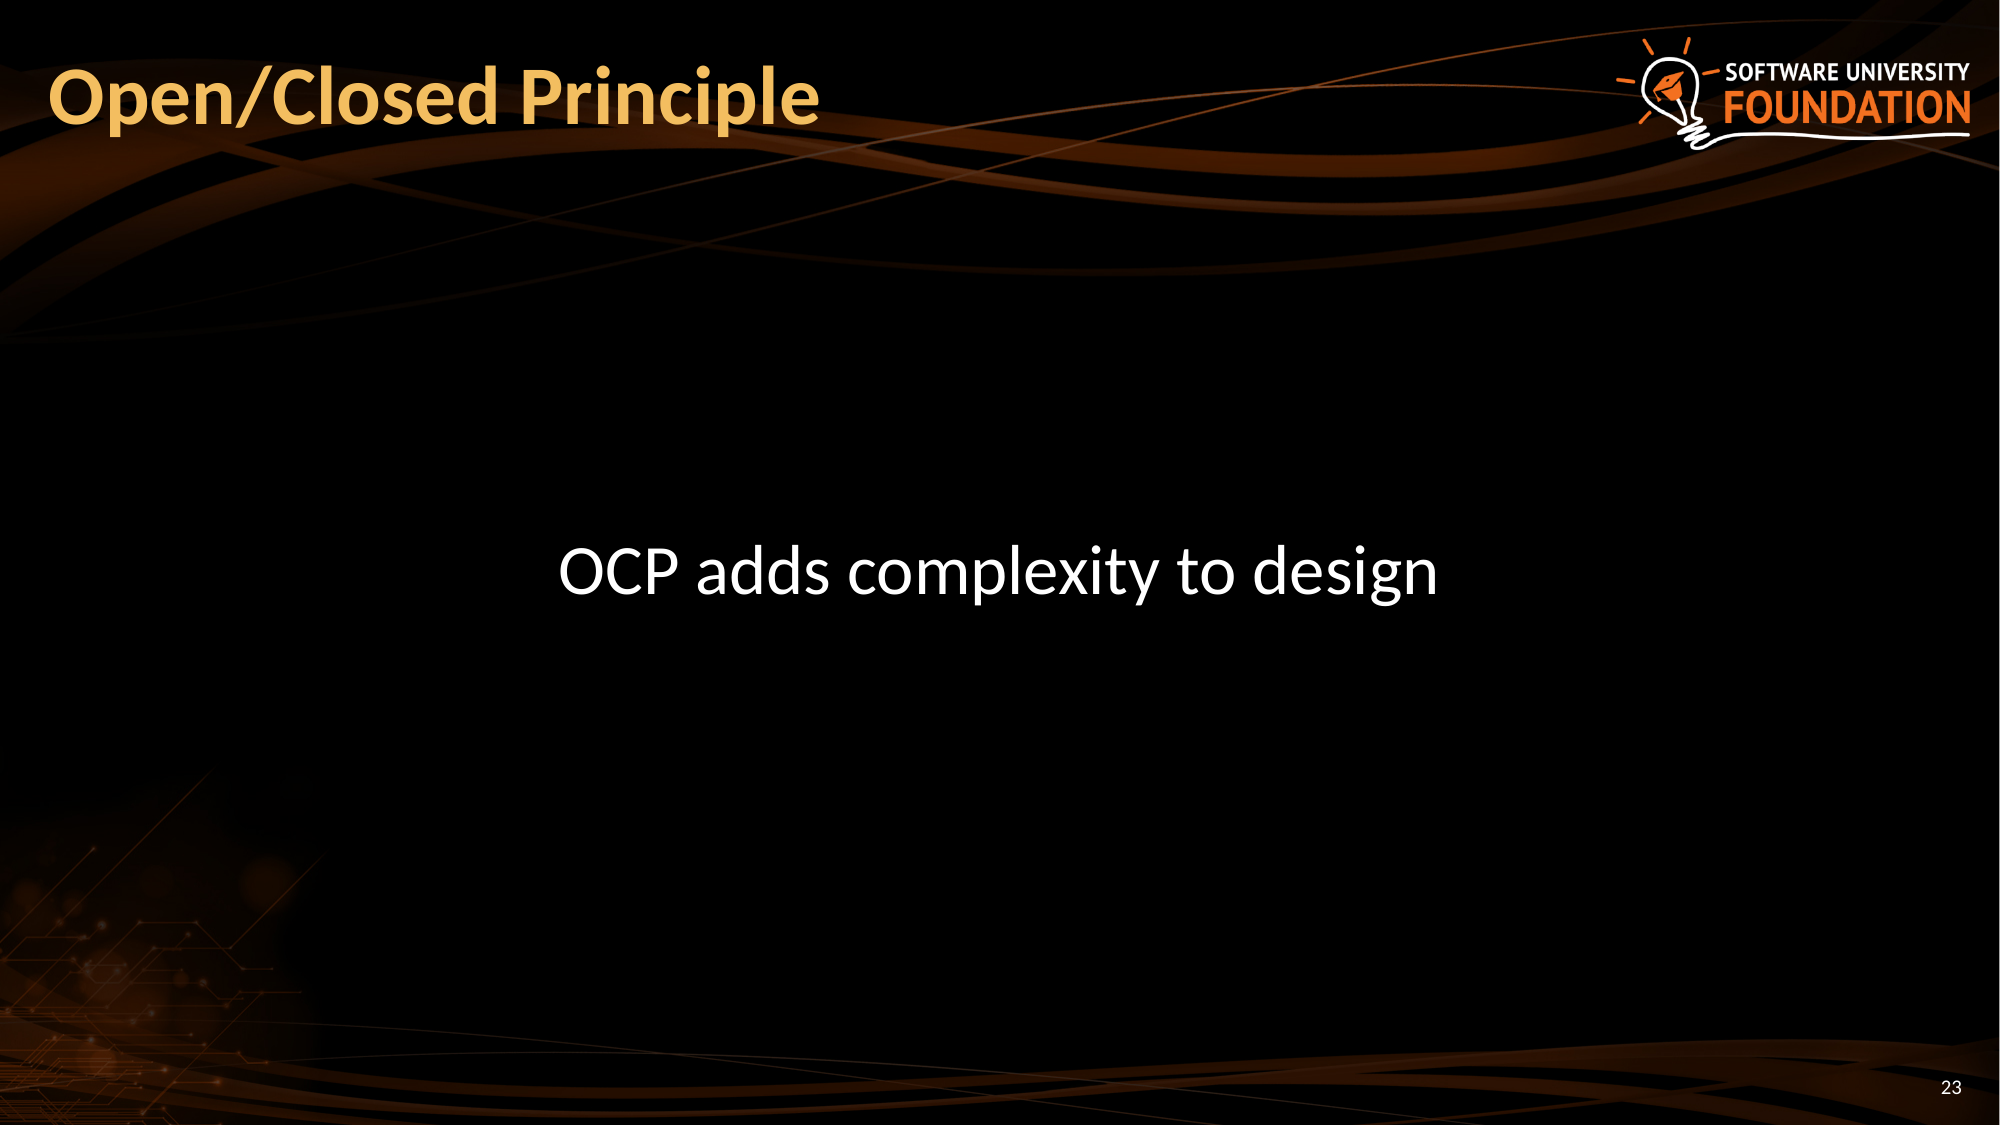

# Open/Closed Principle
OCP adds complexity to design
23